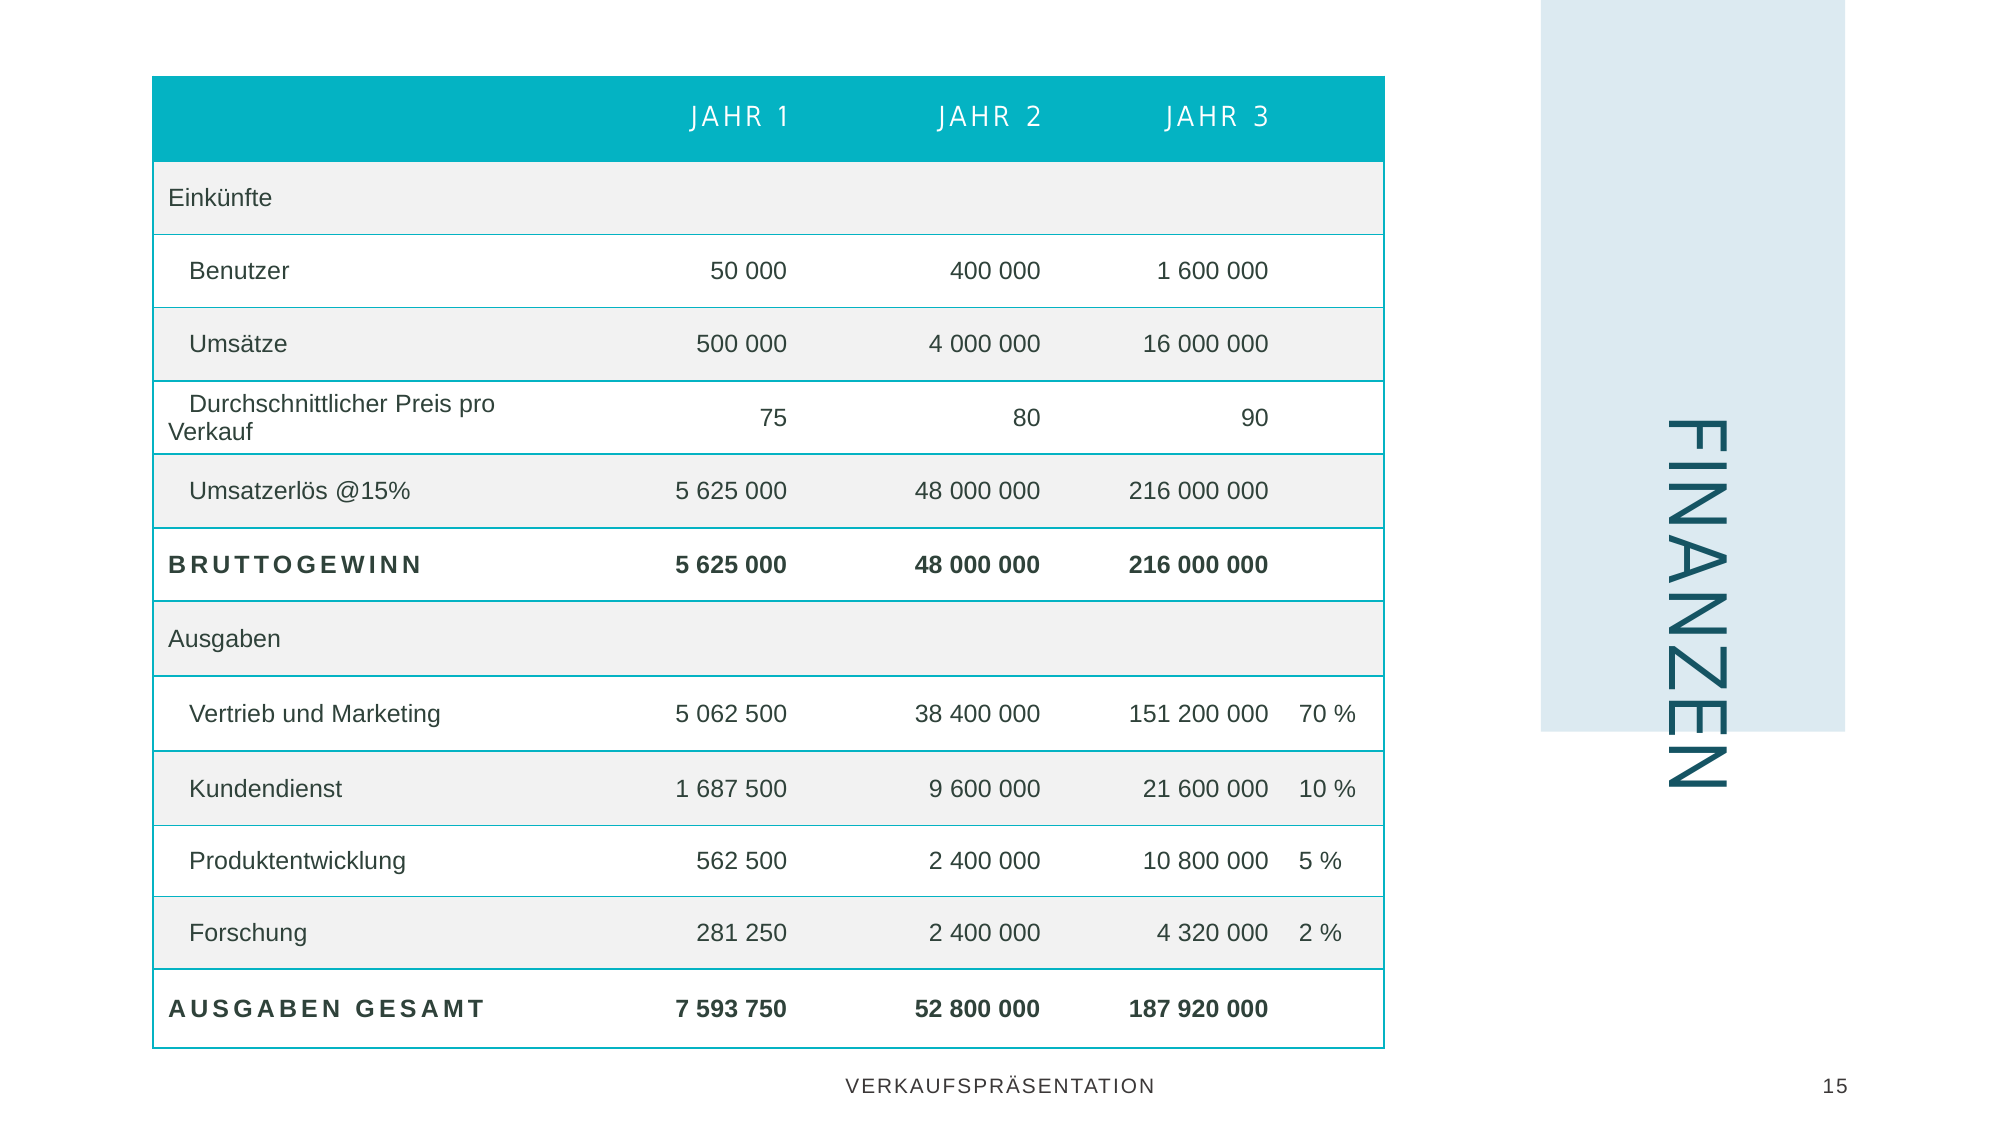

|  | Jahr 1 | Jahr 2 | Jahr 3 |  |
| --- | --- | --- | --- | --- |
| Einkünfte | ​ | ​ | ​ | ​ |
| Benutzer | 50 000​ | 400 000​ | 1 600 000​ | ​ |
| Umsätze | 500 000​ | 4 000 000​ | 16 000 000​ | ​ |
| Durchschnittlicher Preis pro Verkauf | 75​ | 80​ | 90​ | ​ |
| Umsatzerlös @15% | 5 625 000​ | 48 000 000​ | 216 000 000​ | ​ |
| Bruttogewinn | 5 625 000​ | 48 000 000​ | 216 000 000​ | ​ |
| Ausgaben | ​ | ​ | ​ | ​ |
| Vertrieb und Marketing | 5 062 500​ | 38 400 000​ | 151 200 000​ | 70 %​ |
| Kundendienst | 1 687 500​ | 9 600 000​ | 21 600 000​ | 10 %​ |
| Produktentwicklung | 562 500​ | 2 400 000​ | 10 800 000​ | 5 %​ |
| Forschung | 281 250​ | 2 400 000​ | 4 320 000​ | 2 %​ |
| Ausgaben gesamt | 7 593 750​ | 52 800 000​ | 187 920 000​ |  |
# Finanzen
VERKAUFSPRÄSENTATION
15